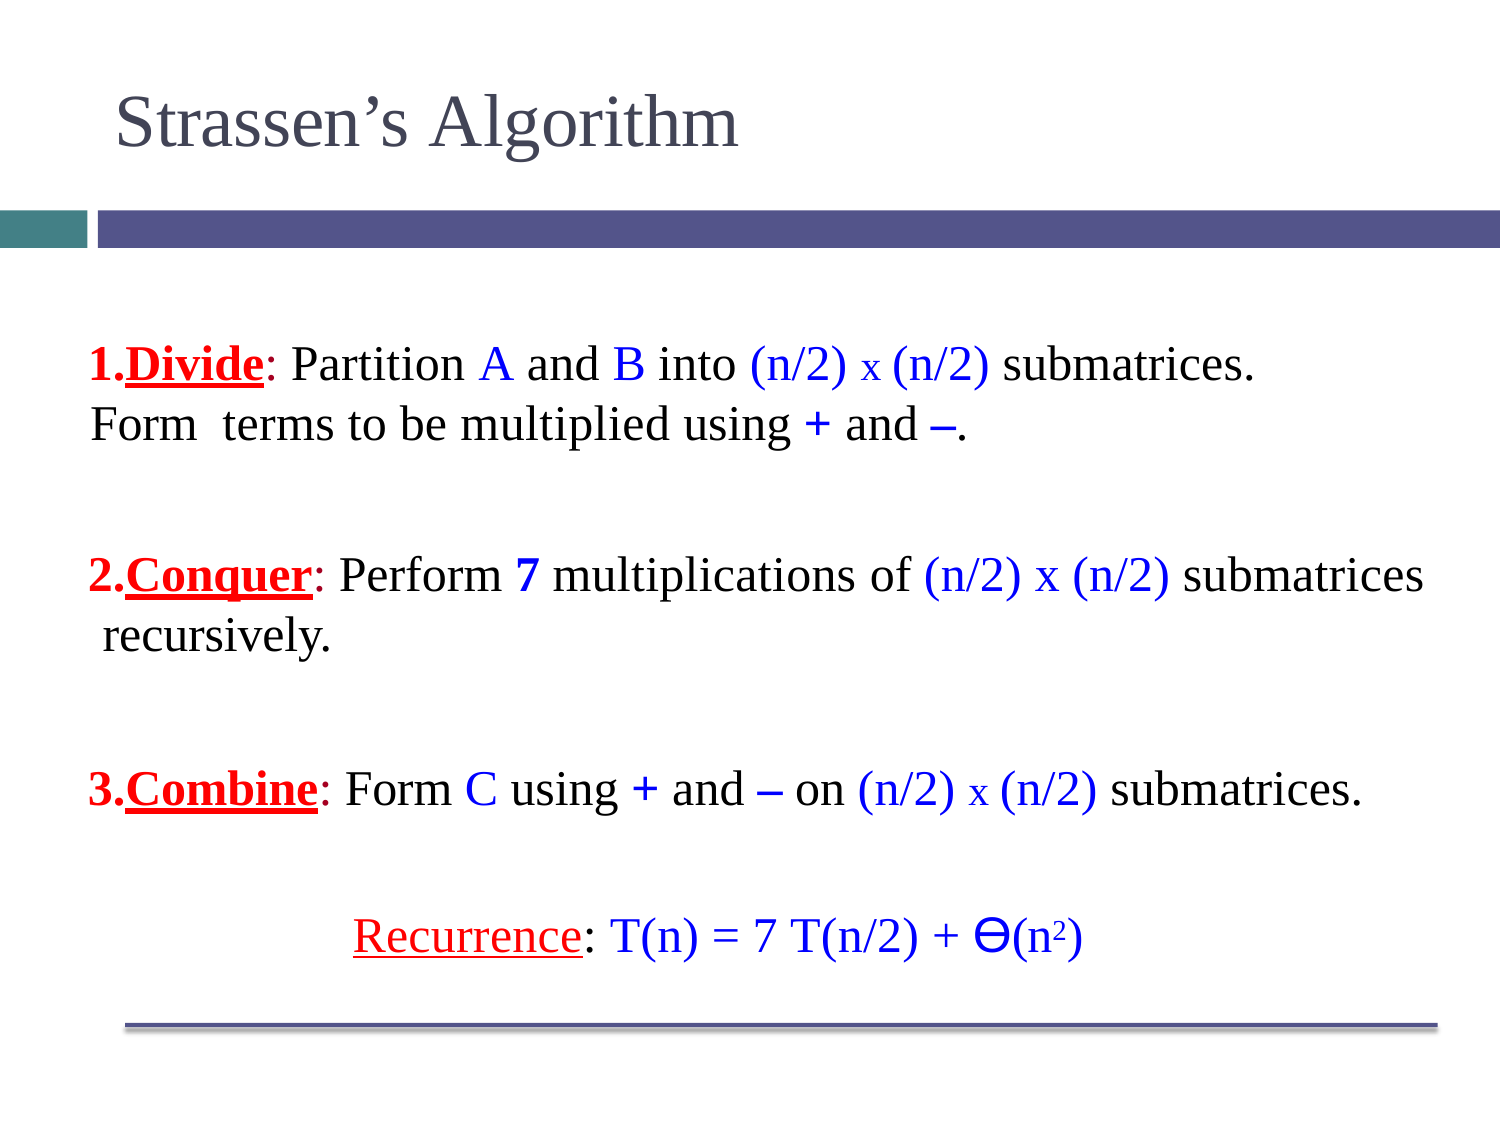

# Strassen’s Algorithm
Divide: Partition A and B into (n/2) x (n/2) submatrices. Form  terms to be multiplied using + and –.

Conquer: Perform 7 multiplications of (n/2) x (n/2) submatrices  recursively.

Combine: Form C using + and – on (n/2) x (n/2) submatrices.

Recurrence: T(n) = 7 T(n/2) + Ө(n2)